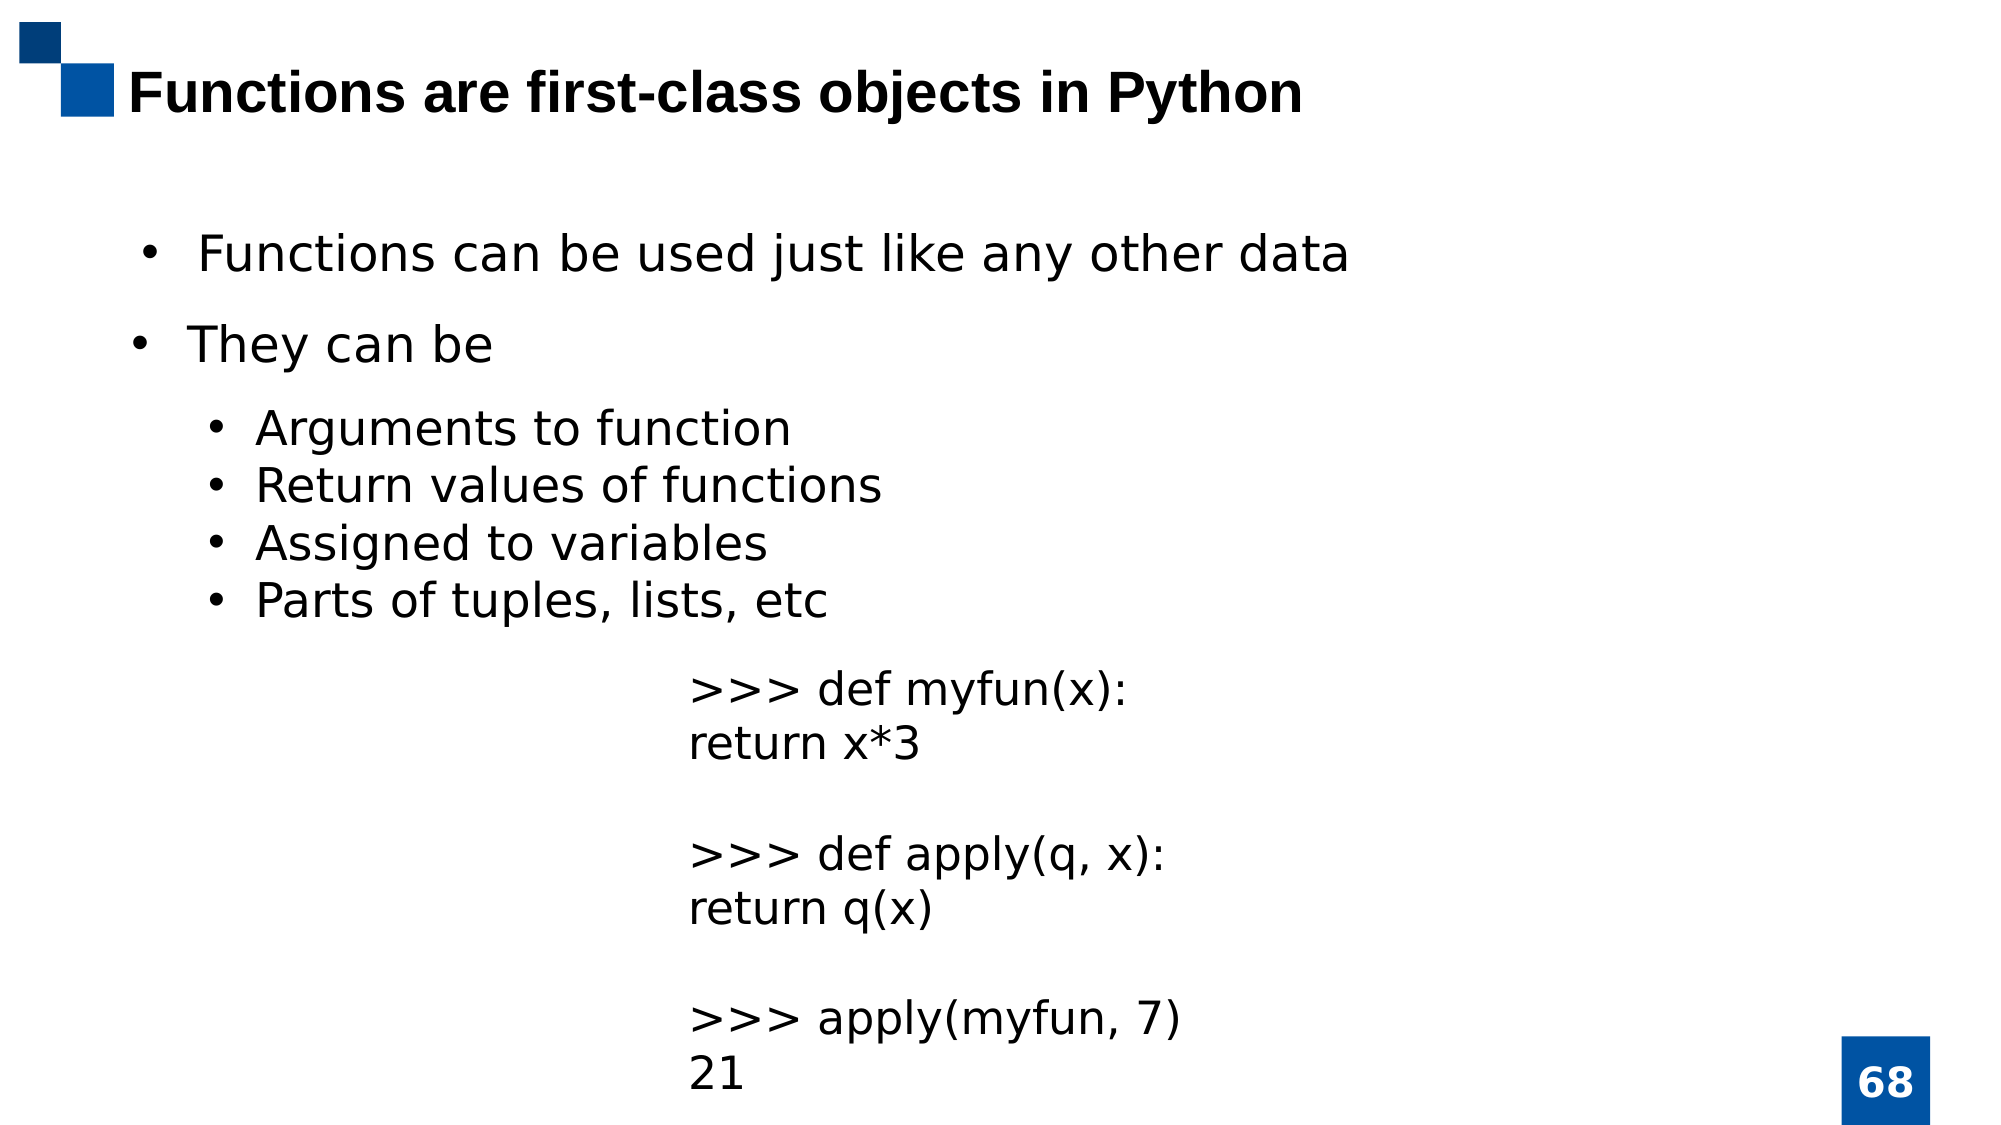

Functions are first-class objects in Python
Functions can be used just like any other data
They can be
Arguments to function
Return values of functions
Assigned to variables
Parts of tuples, lists, etc
>>> def myfun(x):
return x*3
>>> def apply(q, x):
return q(x)
>>> apply(myfun, 7)
21
68